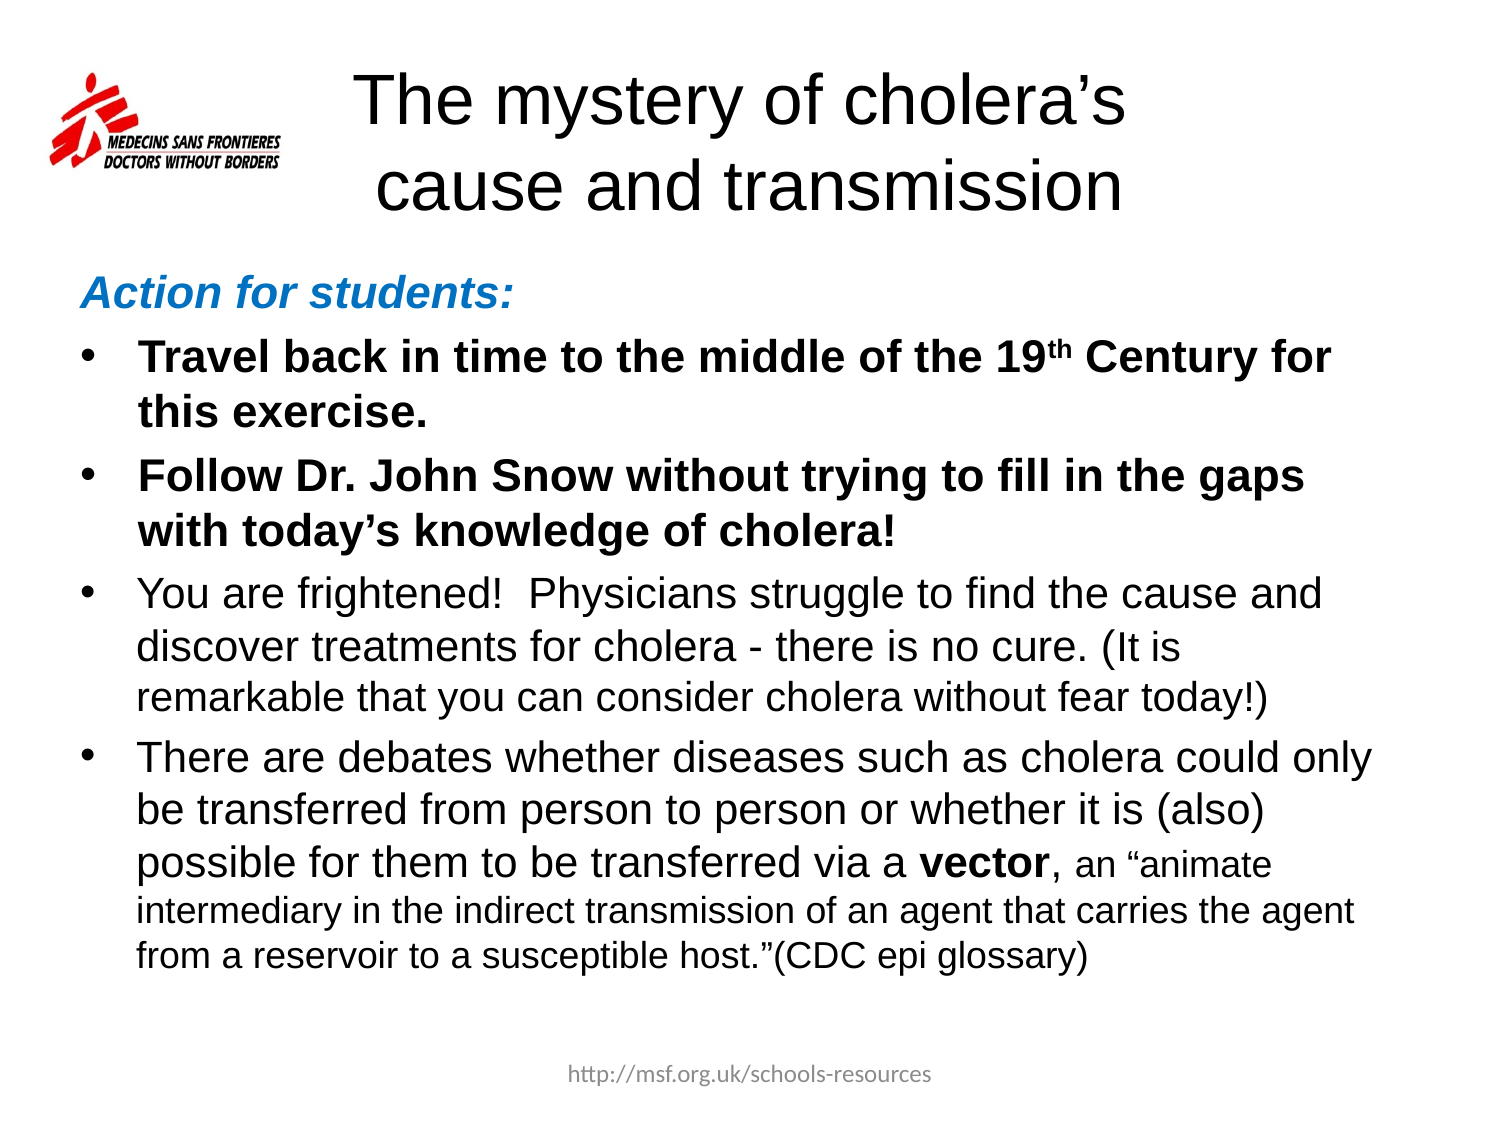

# The mystery of cholera’s cause and transmission
Action for students:
Travel back in time to the middle of the 19th Century for this exercise.
Follow Dr. John Snow without trying to fill in the gaps with today’s knowledge of cholera!
You are frightened!  Physicians struggle to find the cause and discover treatments for cholera - there is no cure. (It is remarkable that you can consider cholera without fear today!)
There are debates whether diseases such as cholera could only be transferred from person to person or whether it is (also) possible for them to be transferred via a vector, an “animate intermediary in the indirect transmission of an agent that carries the agent from a reservoir to a susceptible host.”(CDC epi glossary)

http://msf.org.uk/schools-resources